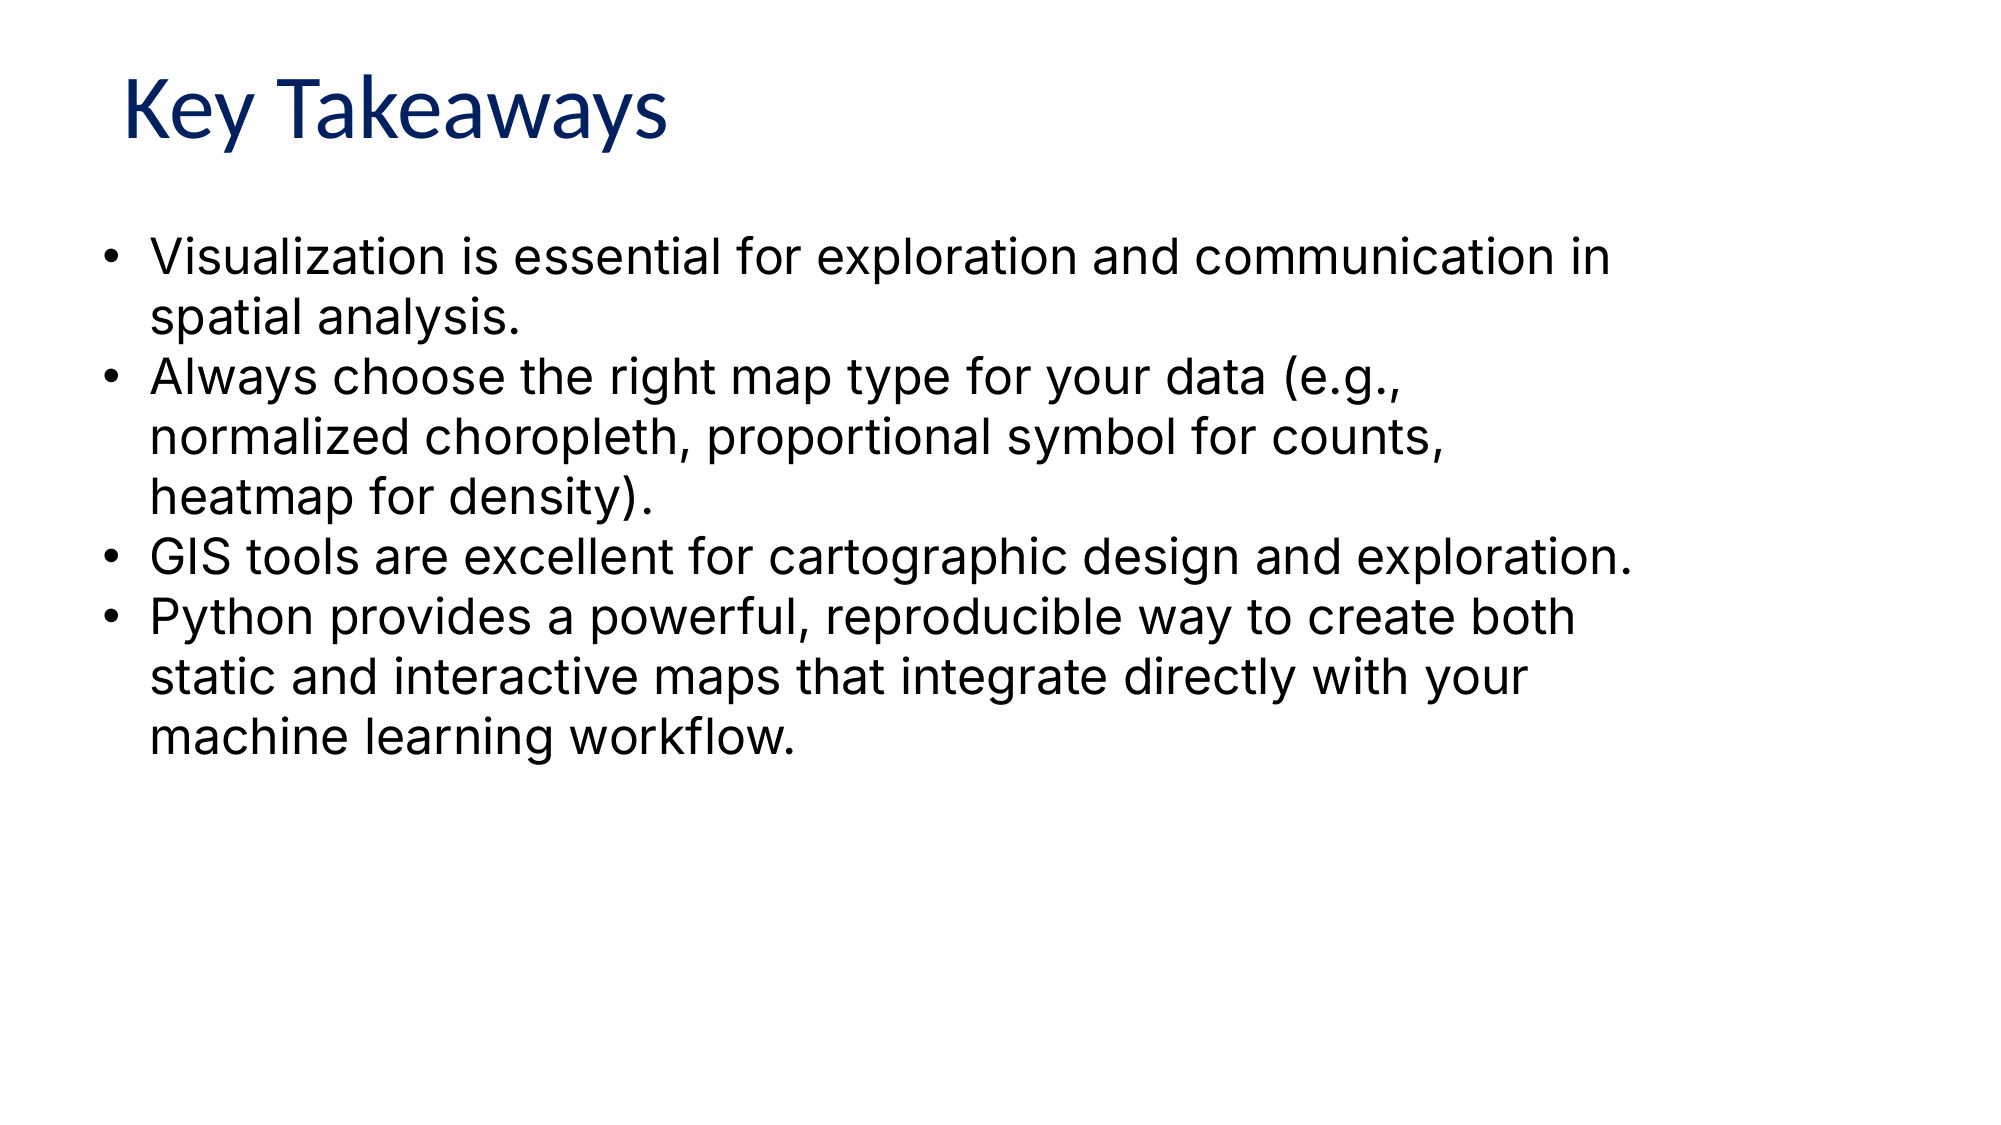

# Key Takeaways
Visualization is essential for exploration and communication in spatial analysis.
Always choose the right map type for your data (e.g., normalized choropleth, proportional symbol for counts, heatmap for density).
GIS tools are excellent for cartographic design and exploration.
Python provides a powerful, reproducible way to create both static and interactive maps that integrate directly with your machine learning workflow.